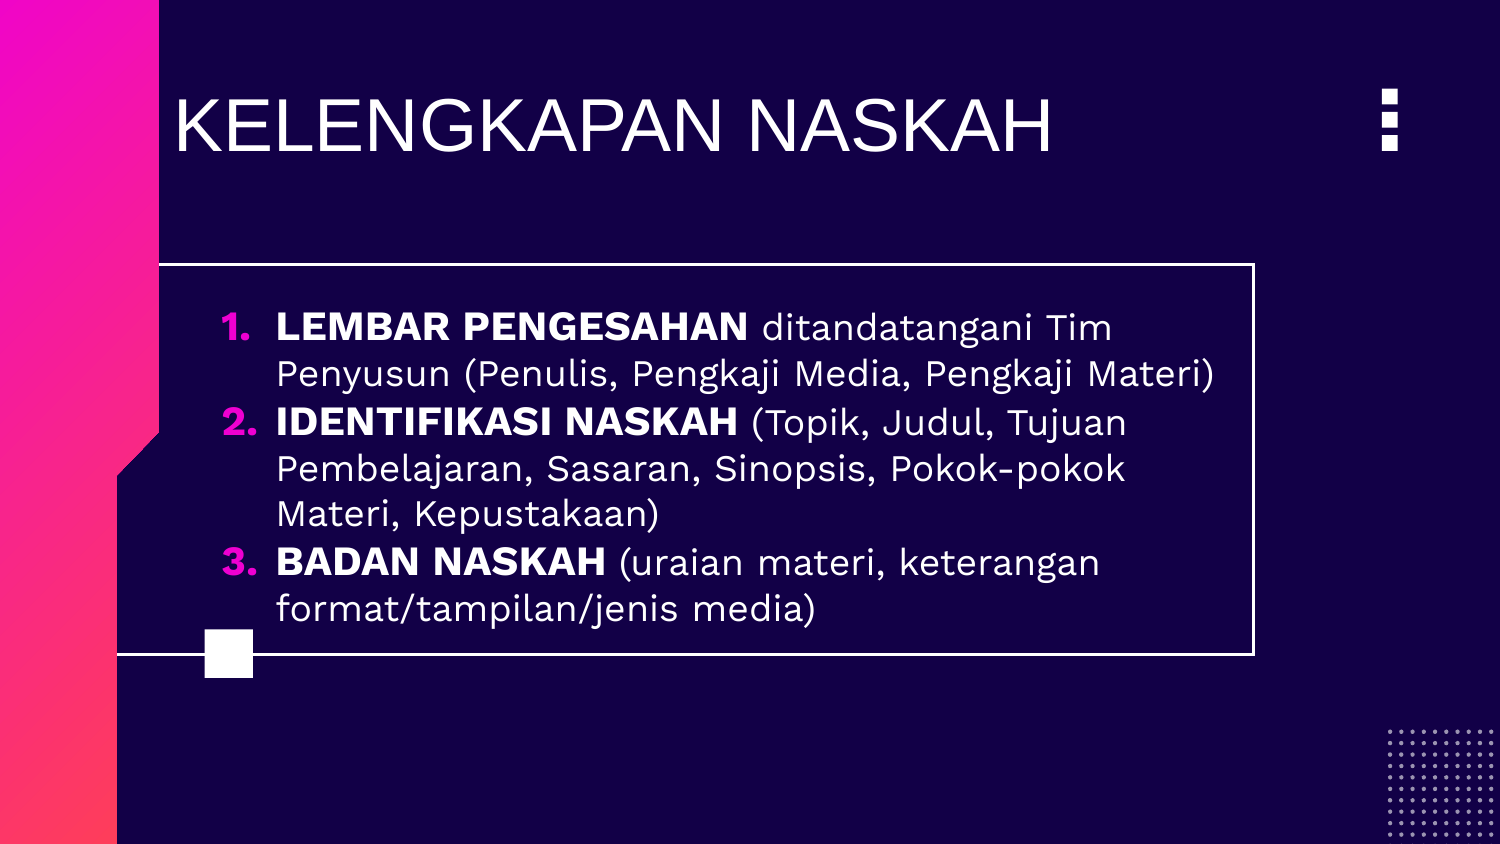

# KELENGKAPAN NASKAH
LEMBAR PENGESAHAN ditandatangani Tim Penyusun (Penulis, Pengkaji Media, Pengkaji Materi)
IDENTIFIKASI NASKAH (Topik, Judul, Tujuan Pembelajaran, Sasaran, Sinopsis, Pokok-pokok Materi, Kepustakaan)
BADAN NASKAH (uraian materi, keterangan format/tampilan/jenis media)